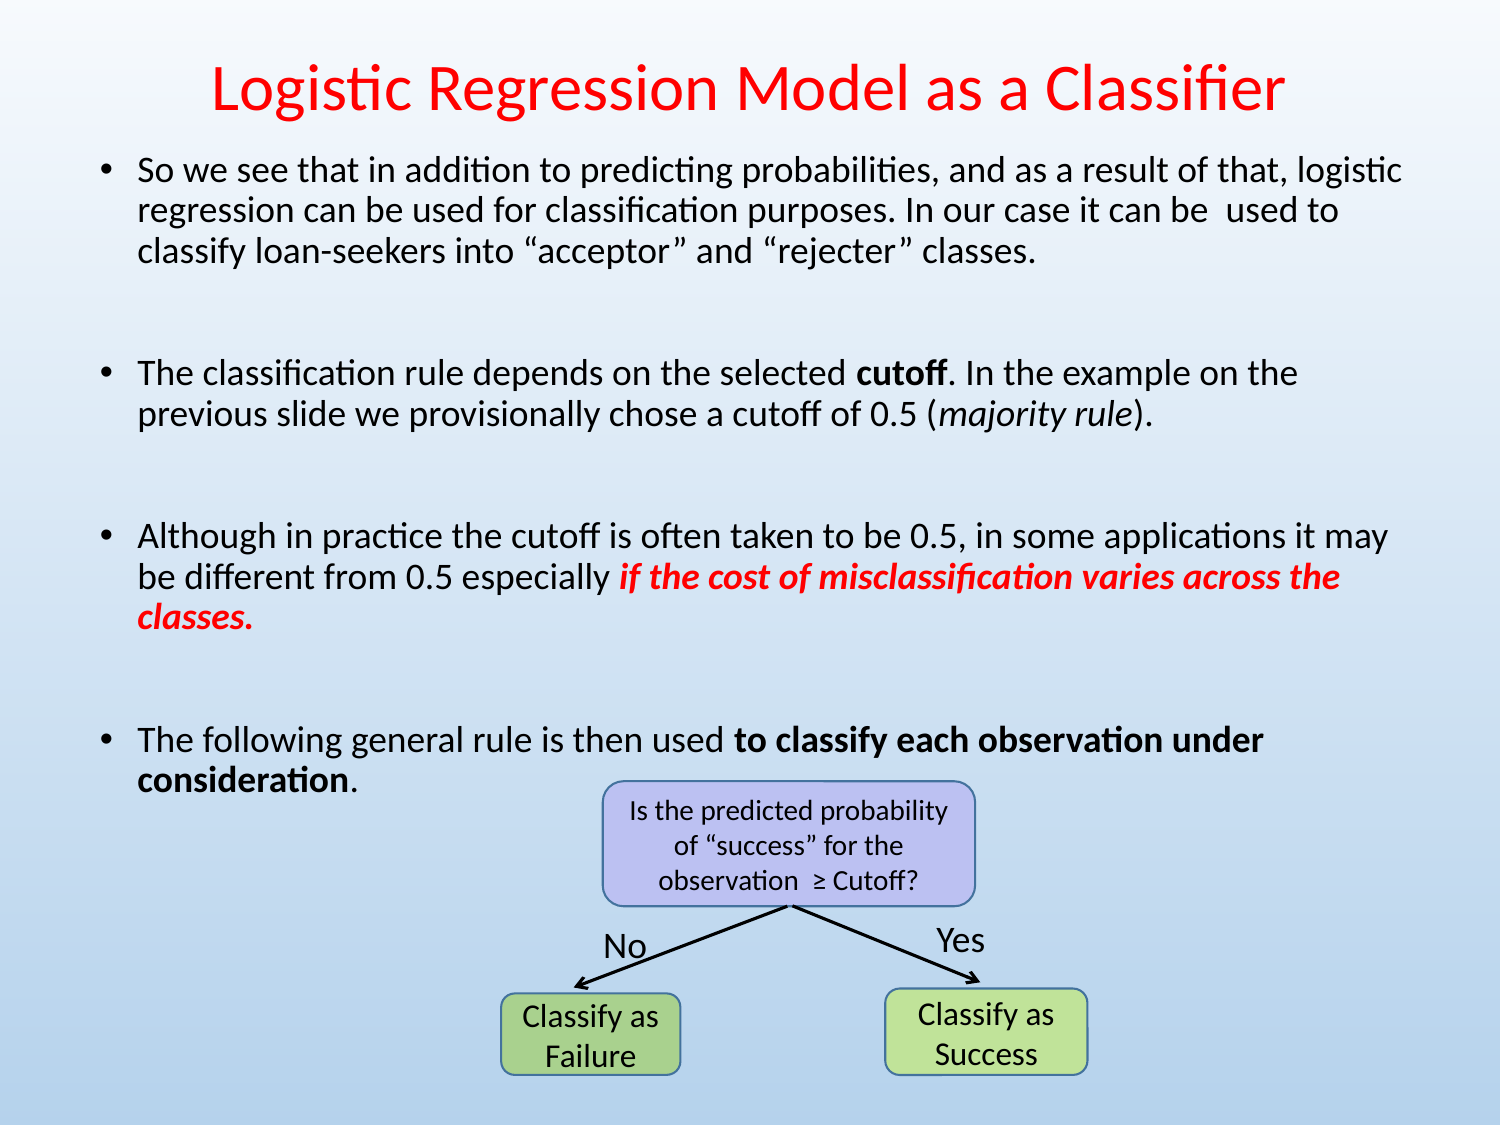

# Logistic Regression Model as a Classifier
So we see that in addition to predicting probabilities, and as a result of that, logistic regression can be used for classification purposes. In our case it can be  used to classify loan-seekers into “acceptor” and “rejecter” classes.

The classification rule depends on the selected cutoff. In the example on the previous slide we provisionally chose a cutoff of 0.5 (majority rule).

Although in practice the cutoff is often taken to be 0.5, in some applications it may be different from 0.5 especially if the cost of misclassification varies across the classes.

The following general rule is then used to classify each observation under consideration.
Is the predicted probability of “success” for the observation  ≥ Cutoff?
Yes
No
Classify as Success
Classify as Failure